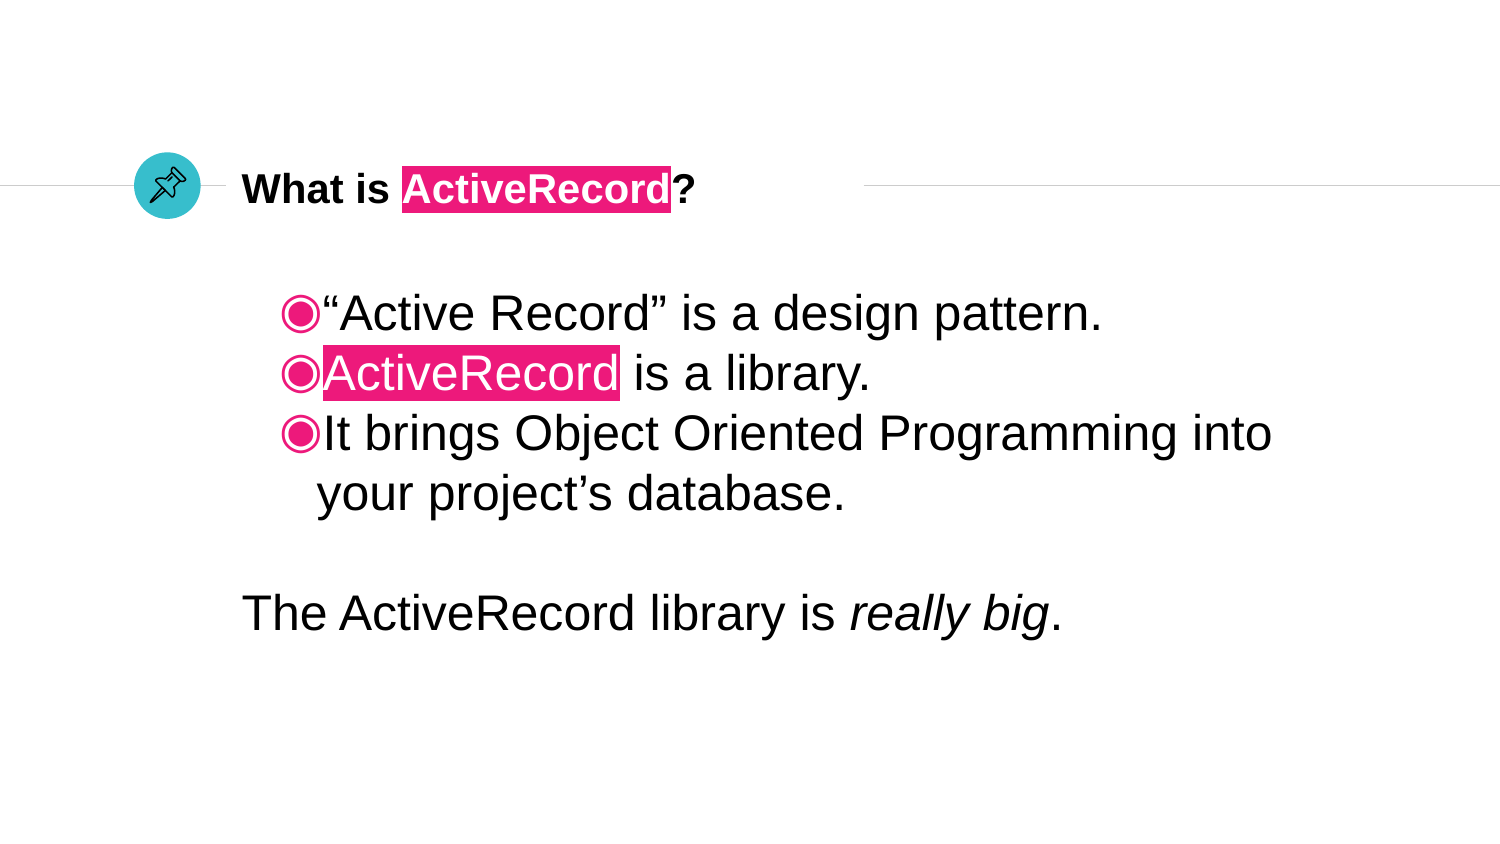

# What is ActiveRecord?

“Active Record” is a design pattern.
ActiveRecord is a library.
It brings Object Oriented Programming into your project’s database.

The ActiveRecord library is really big.